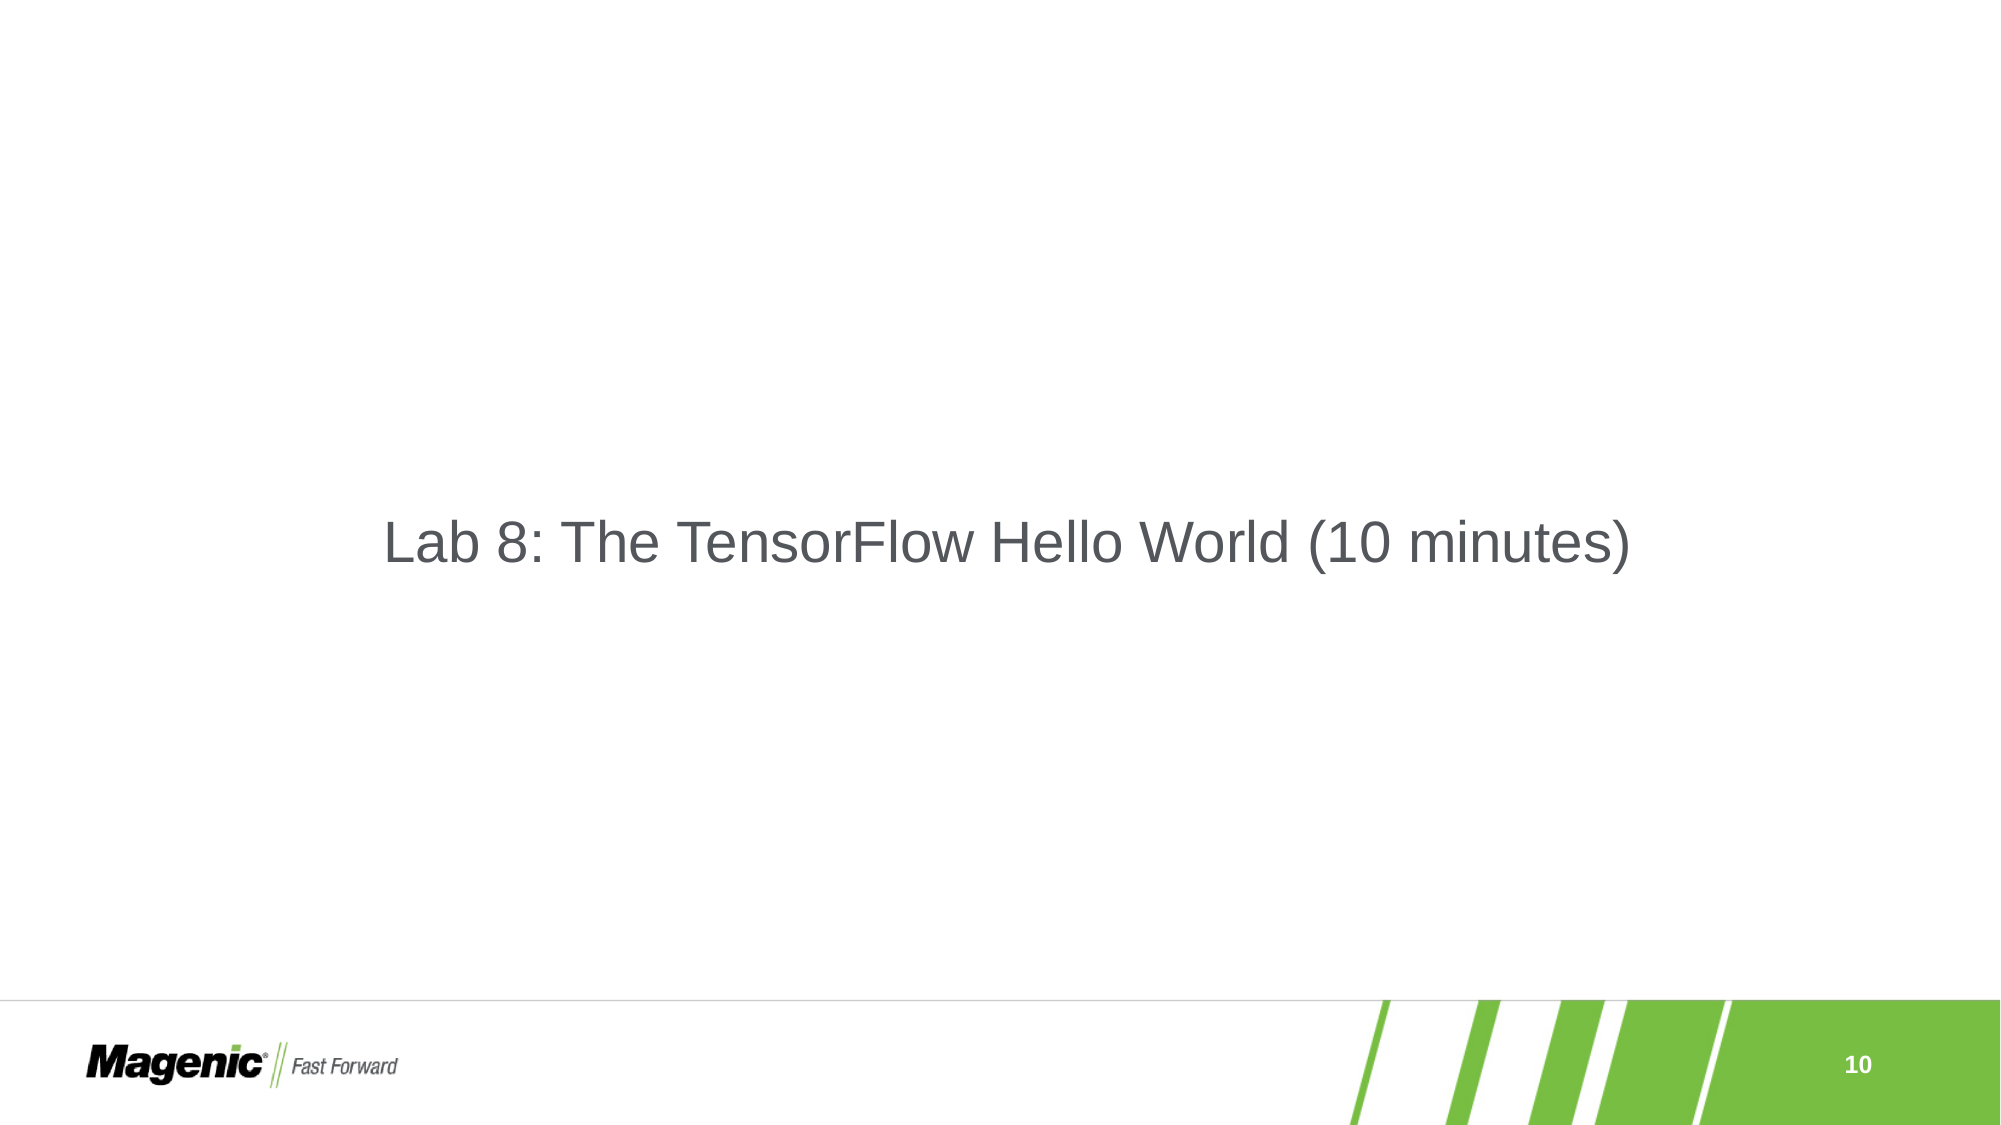

Lab 8: The TensorFlow Hello World (10 minutes)